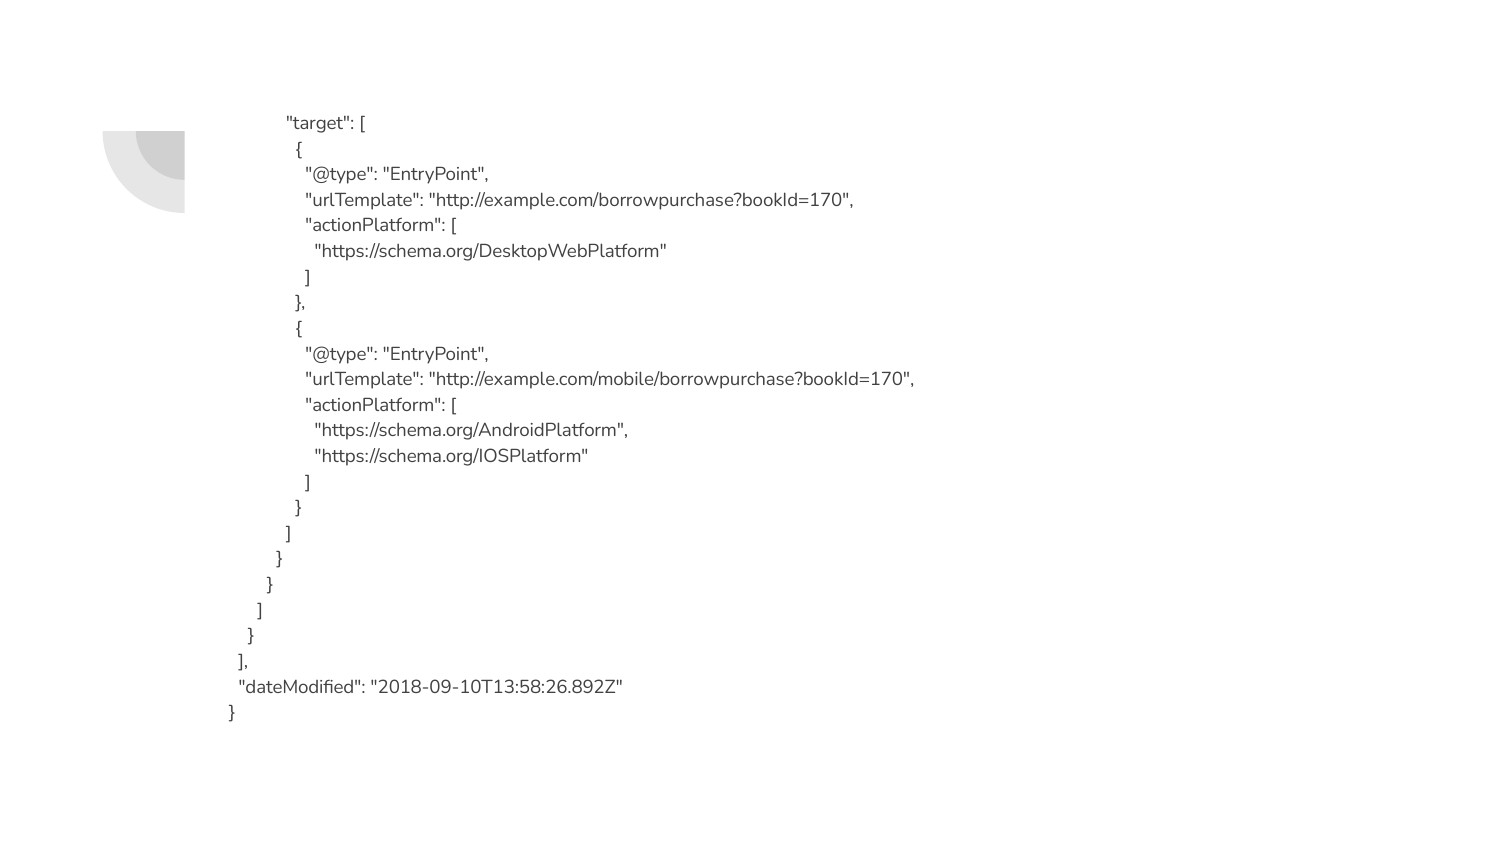

"target": [
              {
                "@type": "EntryPoint",
                "urlTemplate": "http://example.com/borrowpurchase?bookId=170",
                "actionPlatform": [
                  "https://schema.org/DesktopWebPlatform"
                ]
              },
              {
                "@type": "EntryPoint",
                "urlTemplate": "http://example.com/mobile/borrowpurchase?bookId=170",
                "actionPlatform": [
                  "https://schema.org/AndroidPlatform",
                  "https://schema.org/IOSPlatform"
                ]
              }
            ]
          }
        }
      ]
    }
  ],
  "dateModified": "2018-09-10T13:58:26.892Z"
}